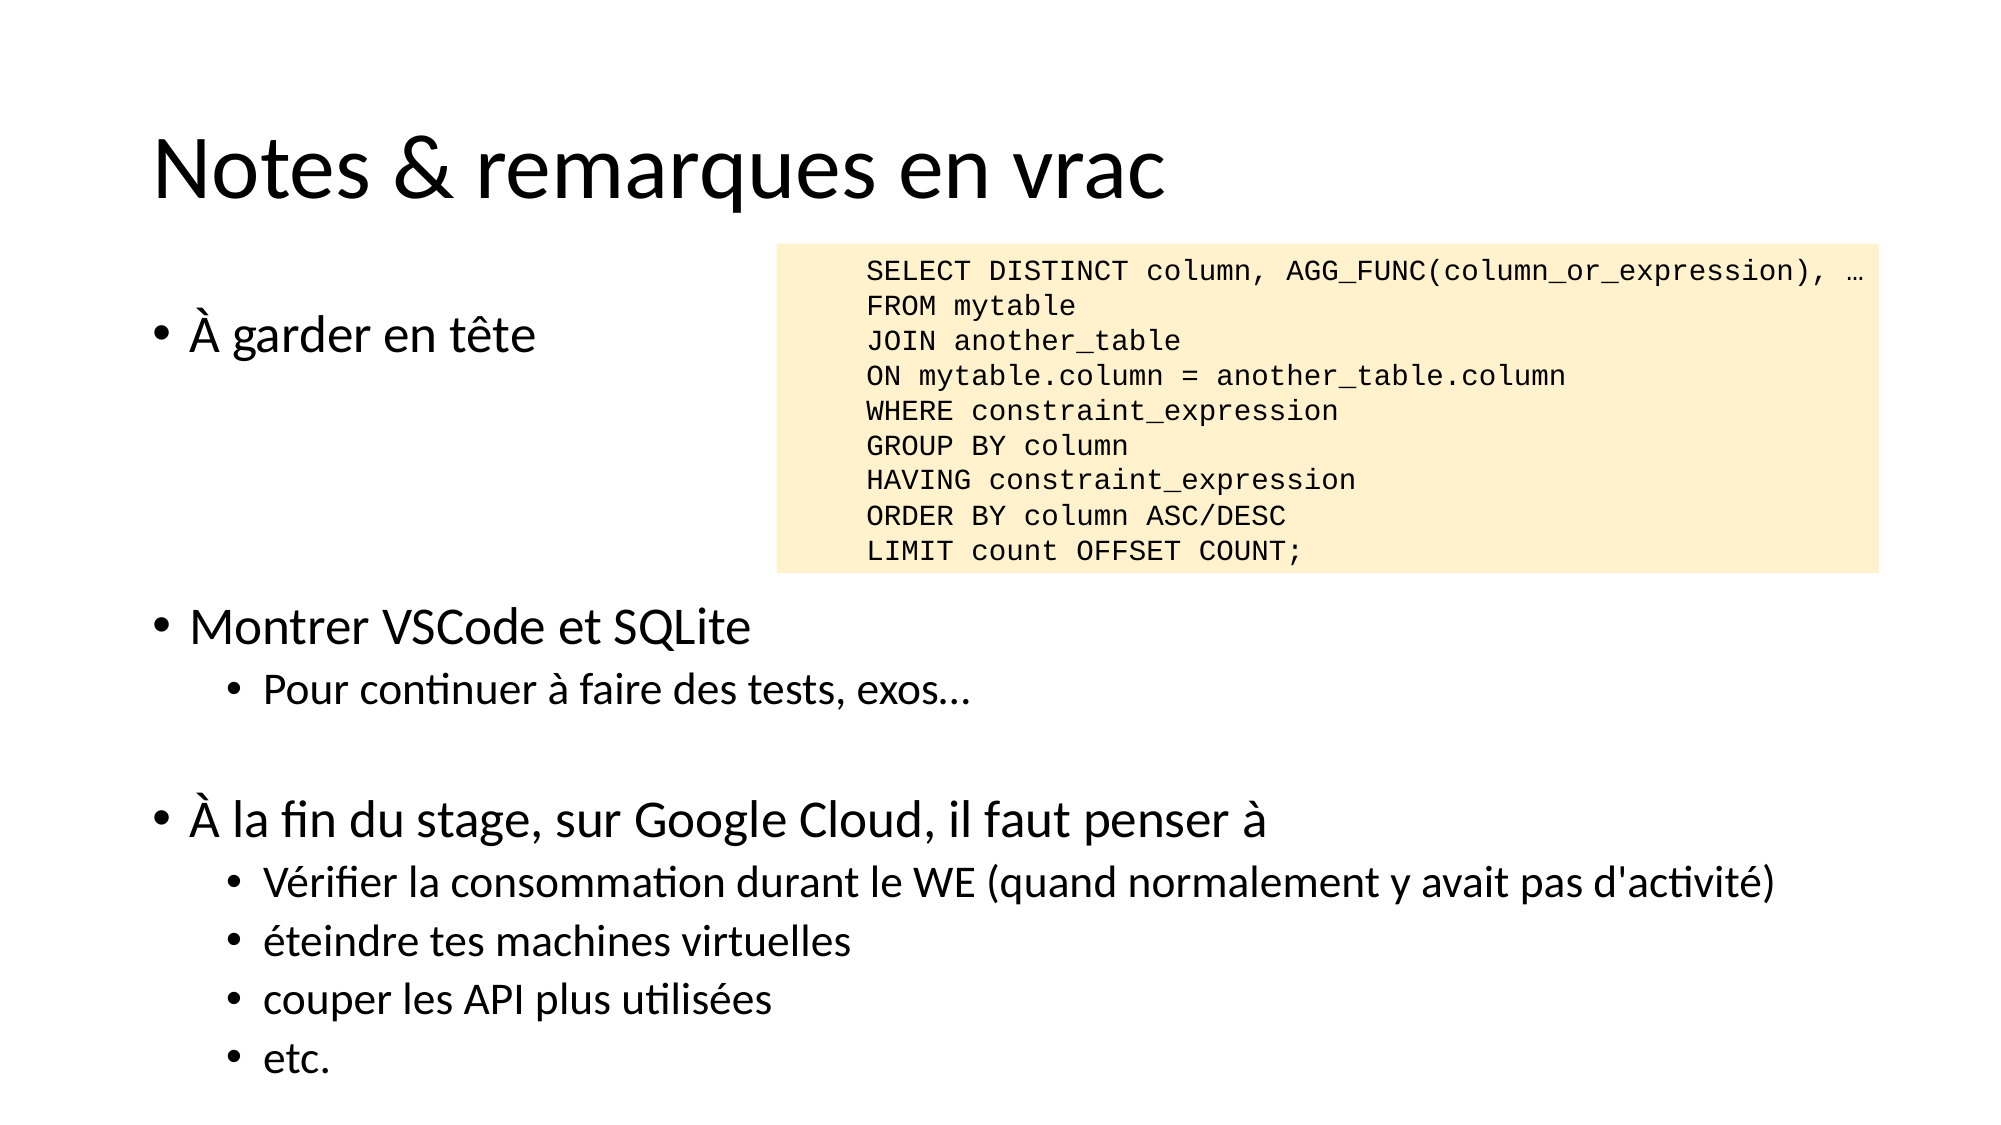

# Notes & remarques en vrac
SELECT DISTINCT column, AGG_FUNC(column_or_expression), …
FROM mytable
JOIN another_table
ON mytable.column = another_table.column
WHERE constraint_expression
GROUP BY column
HAVING constraint_expression
ORDER BY column ASC/DESC
LIMIT count OFFSET COUNT;
À garder en tête

Montrer VSCode et SQLite
Pour continuer à faire des tests, exos…

À la fin du stage, sur Google Cloud, il faut penser à
Vérifier la consommation durant le WE (quand normalement y avait pas d'activité)
éteindre tes machines virtuelles
couper les API plus utilisées
etc.